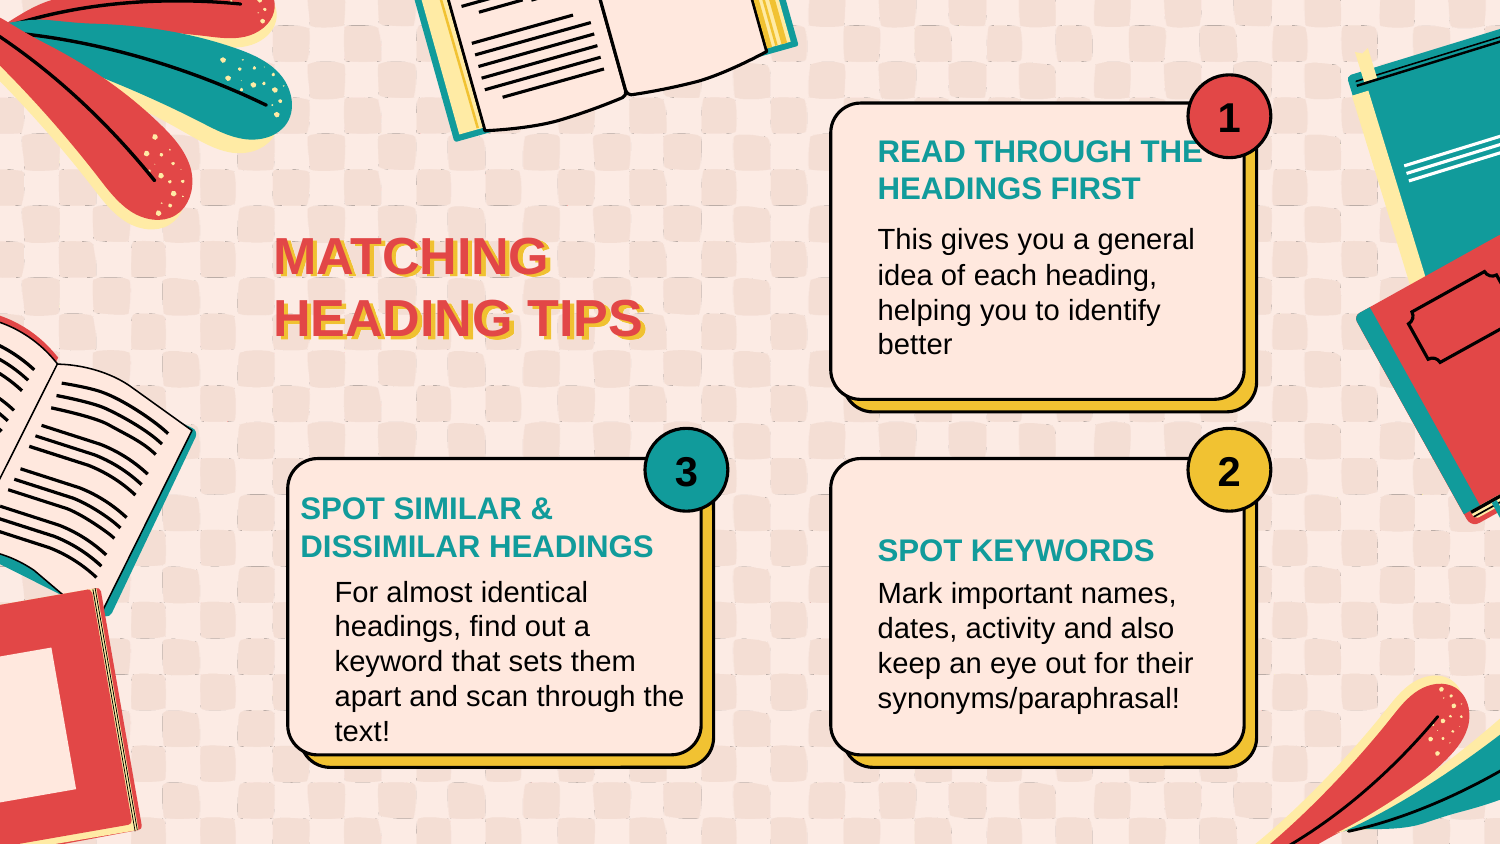

1

READ THROUGH THE HEADINGS FIRST
# MATCHING HEADING TIPS
This gives you a general idea of each heading, helping you to identify better
3
2

SPOT SIMILAR & DISSIMILAR HEADINGS
SPOT KEYWORDS
Mark important names, dates, activity and also keep an eye out for their synonyms/paraphrasal!
For almost identical headings, find out a keyword that sets them apart and scan through the text!